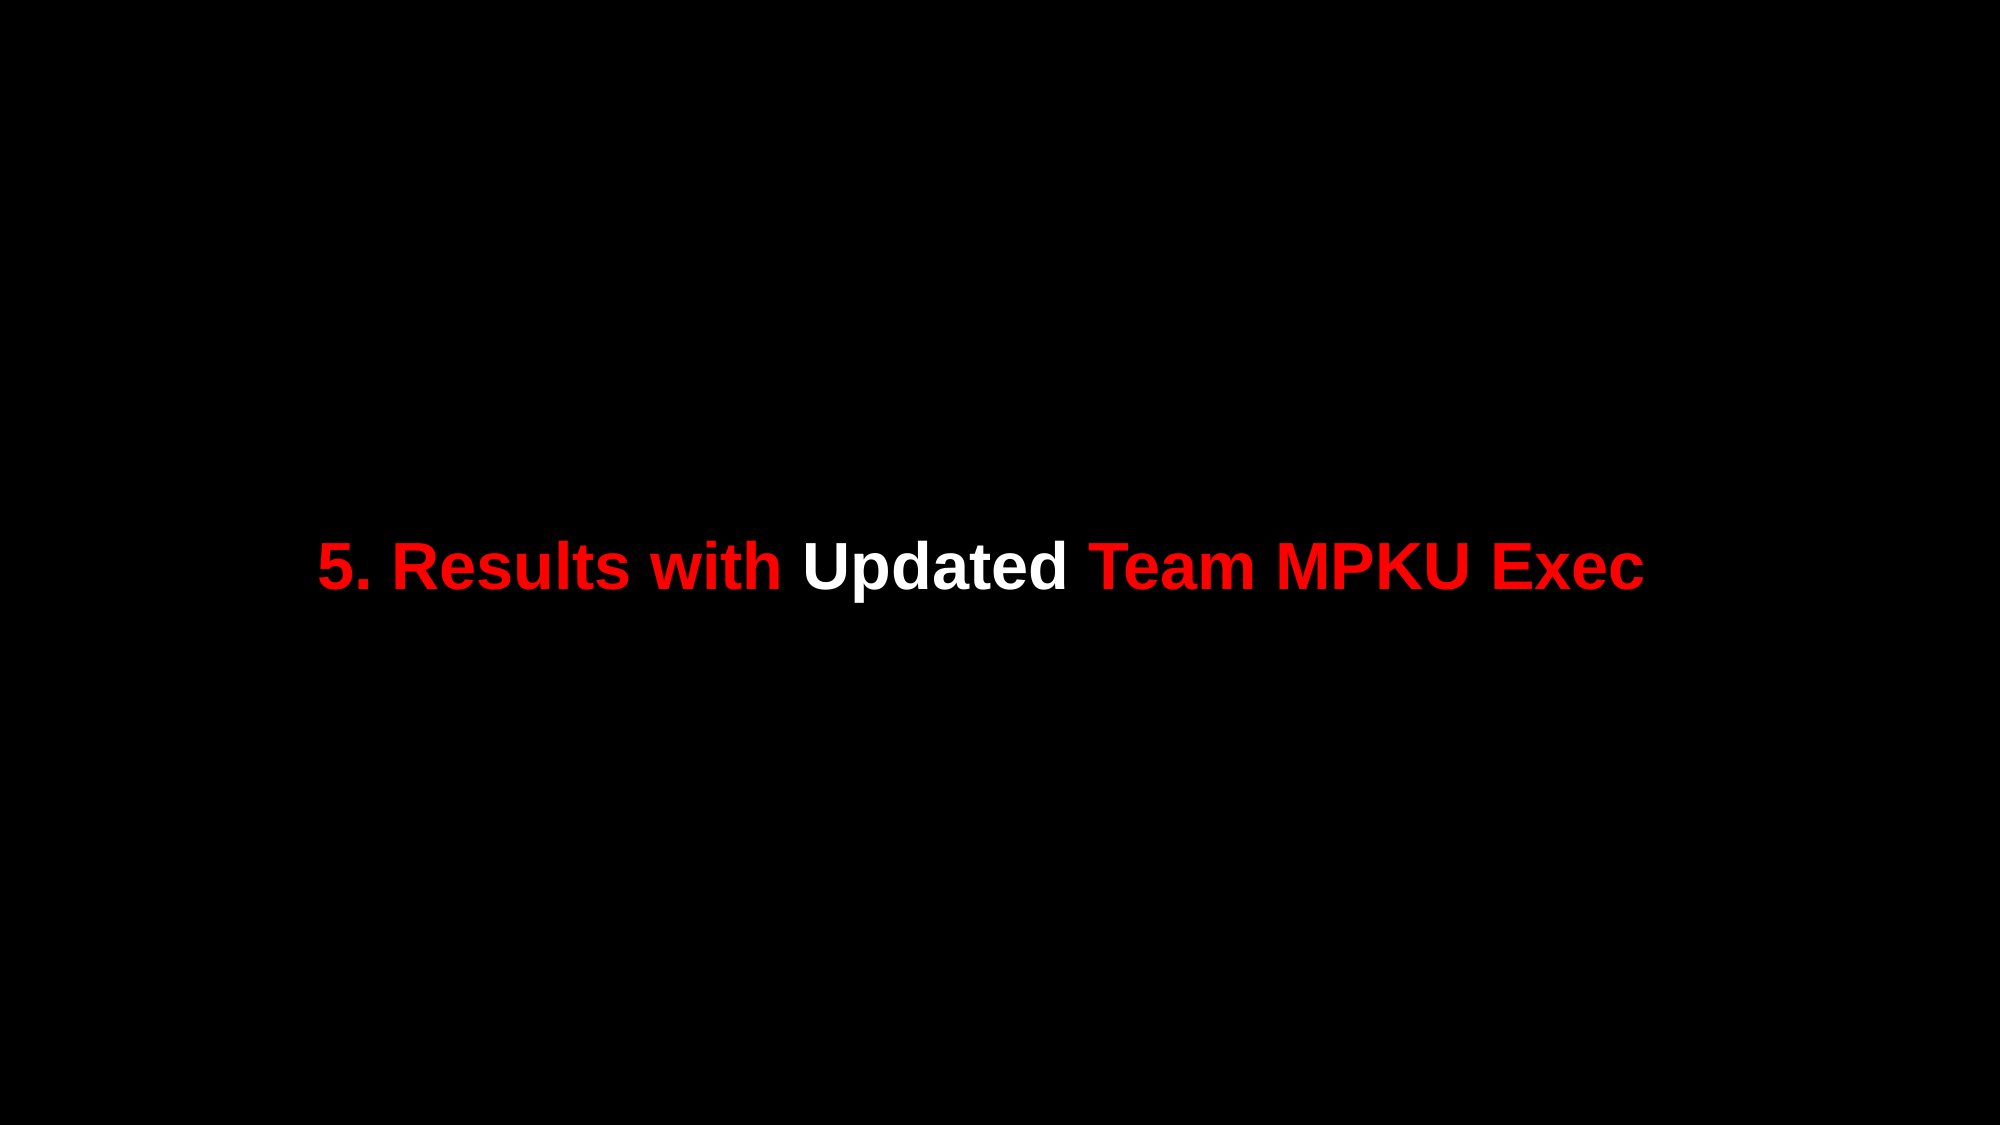

# 5. Results with Updated Team MPKU Exec